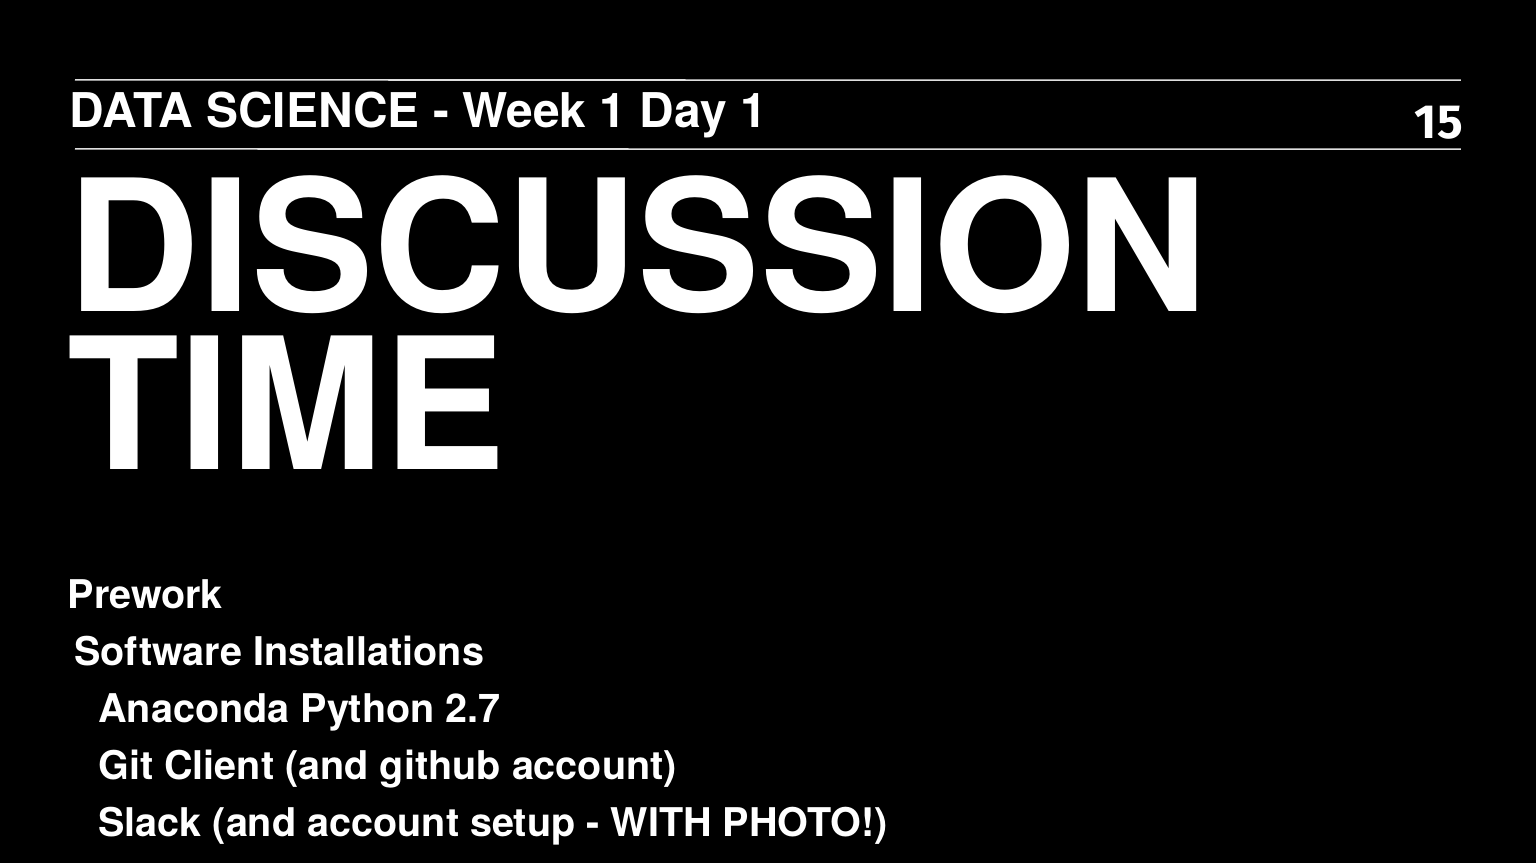

DATA SCIENCE - Week 1 Day 1
15

DISCUSSION TIME

Prework
Software Installations
Anaconda Python 2.7
Git Client (and github account)
Slack (and account setup - WITH PHOTO!)